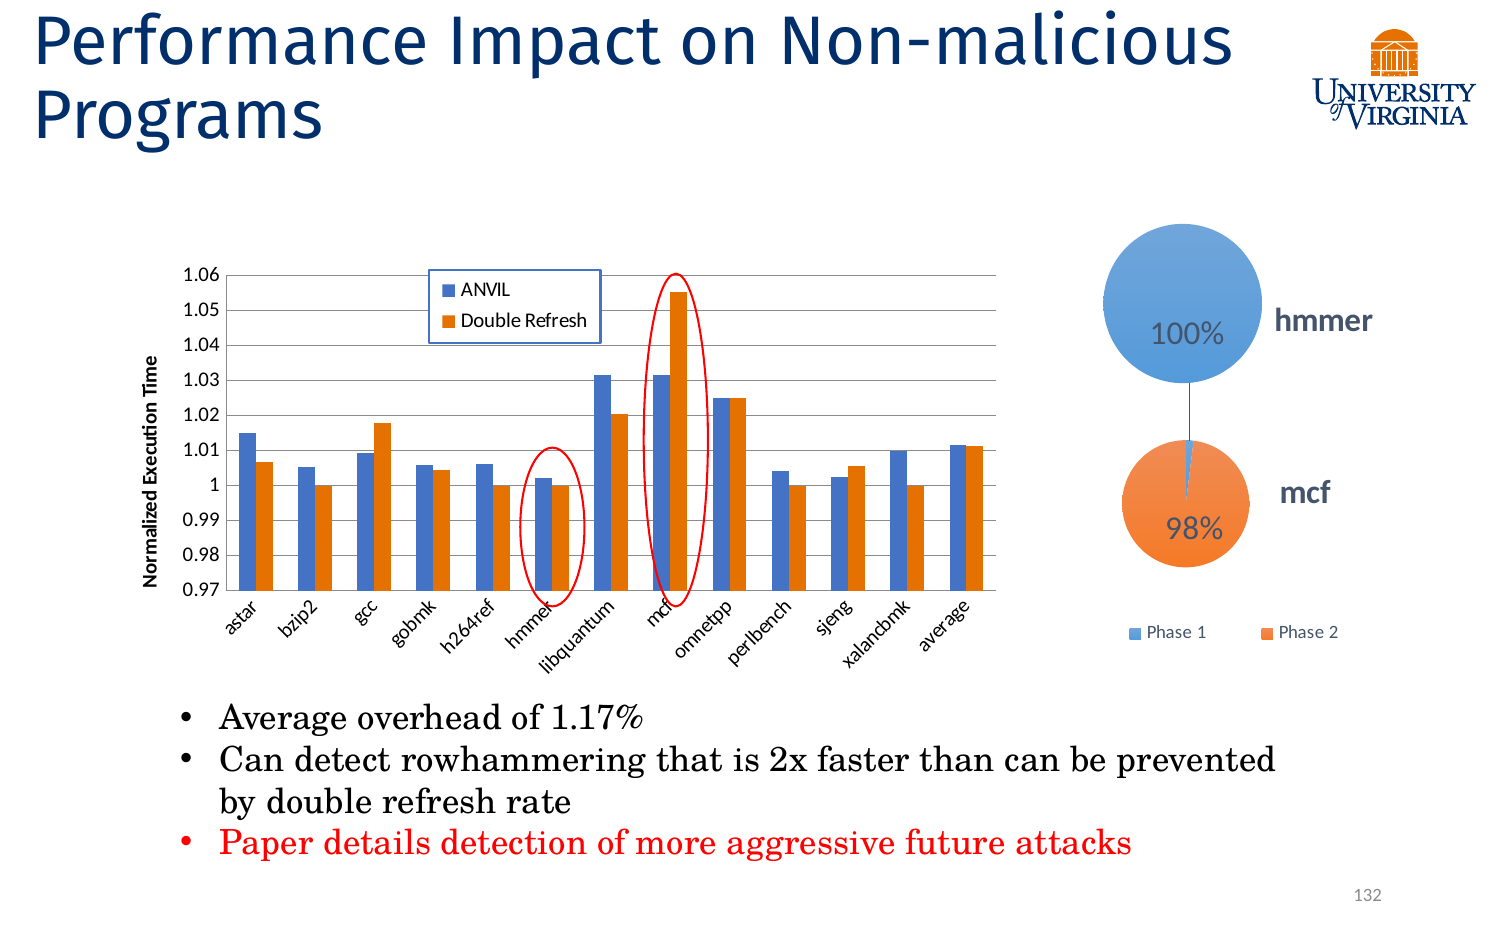

# Performance Impact on Non-malicious Programs

### Chart: hmmer

| Category | hmmer |
|---|---|
| Phase 1 | 100.0 |
|  Phase 2 | 0.0 |

### Chart: mcf

| Category | mcf |
|---|---|
| Phase 1 | 2.0 |
| Phase 2 | 98.0 |

### Chart

| Category | ANVIL | Double Refresh |
|---|---|---|
| astar | 1.0151 | 1.0068 |
| bzip2 | 1.0055 | 1.0 |
| gcc | 1.0095 | 1.018 |
| gobmk | 1.0059 | 1.0046 |
| h264ref | 1.0061 | 1.0 |
| hmmer | 1.0021 | 1.0 |
| libquantum | 1.0316 | 1.0206 |
| mcf | 1.0318 | 1.0554000000000001 |
| omnetpp | 1.0252 | 1.025 |
| perlbench | 1.0042 | 1.0 |
| sjeng | 1.0026 | 1.0056 |
| xalancbmk | 1.01 | 1.0 |
| average | 1.0117 | 1.0113 |

Average overhead of 1.17%
Can detect rowhammering that is 2x faster than can be prevented by double refresh rate
Paper details detection of more aggressive future attacks
132